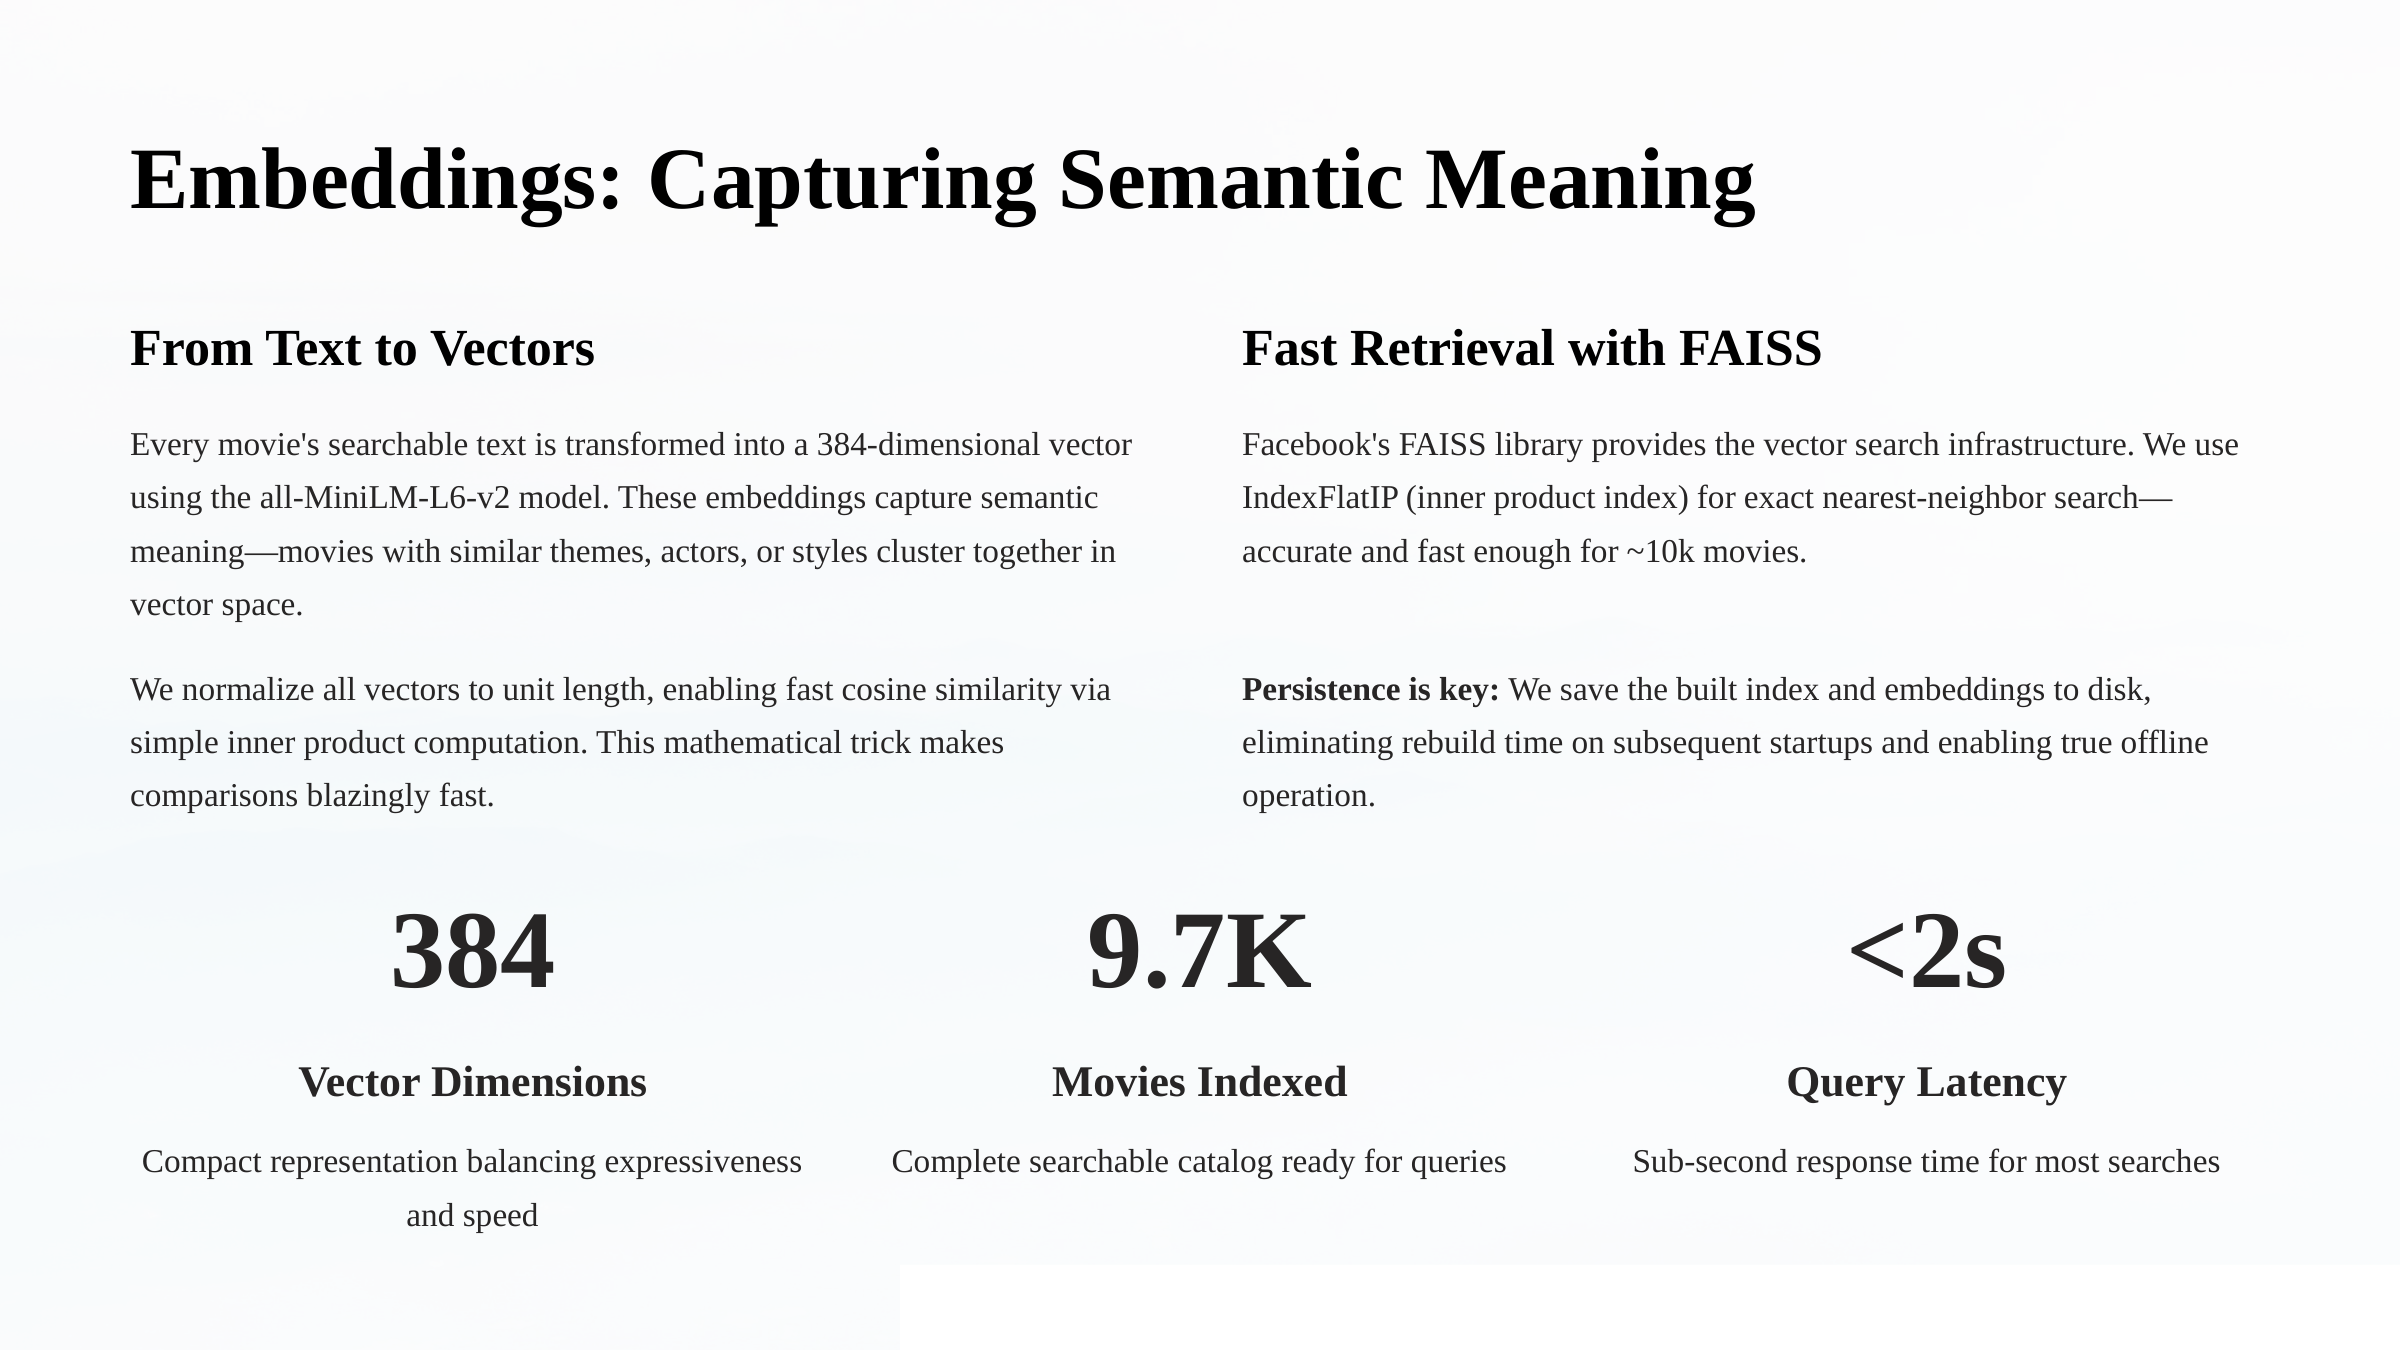

Embeddings: Capturing Semantic Meaning
From Text to Vectors
Fast Retrieval with FAISS
Every movie's searchable text is transformed into a 384-dimensional vector using the all-MiniLM-L6-v2 model. These embeddings capture semantic meaning—movies with similar themes, actors, or styles cluster together in vector space.
Facebook's FAISS library provides the vector search infrastructure. We use IndexFlatIP (inner product index) for exact nearest-neighbor search—accurate and fast enough for ~10k movies.
We normalize all vectors to unit length, enabling fast cosine similarity via simple inner product computation. This mathematical trick makes comparisons blazingly fast.
Persistence is key: We save the built index and embeddings to disk, eliminating rebuild time on subsequent startups and enabling true offline operation.
384
9.7K
<2s
Vector Dimensions
Movies Indexed
Query Latency
Compact representation balancing expressiveness and speed
Complete searchable catalog ready for queries
Sub-second response time for most searches